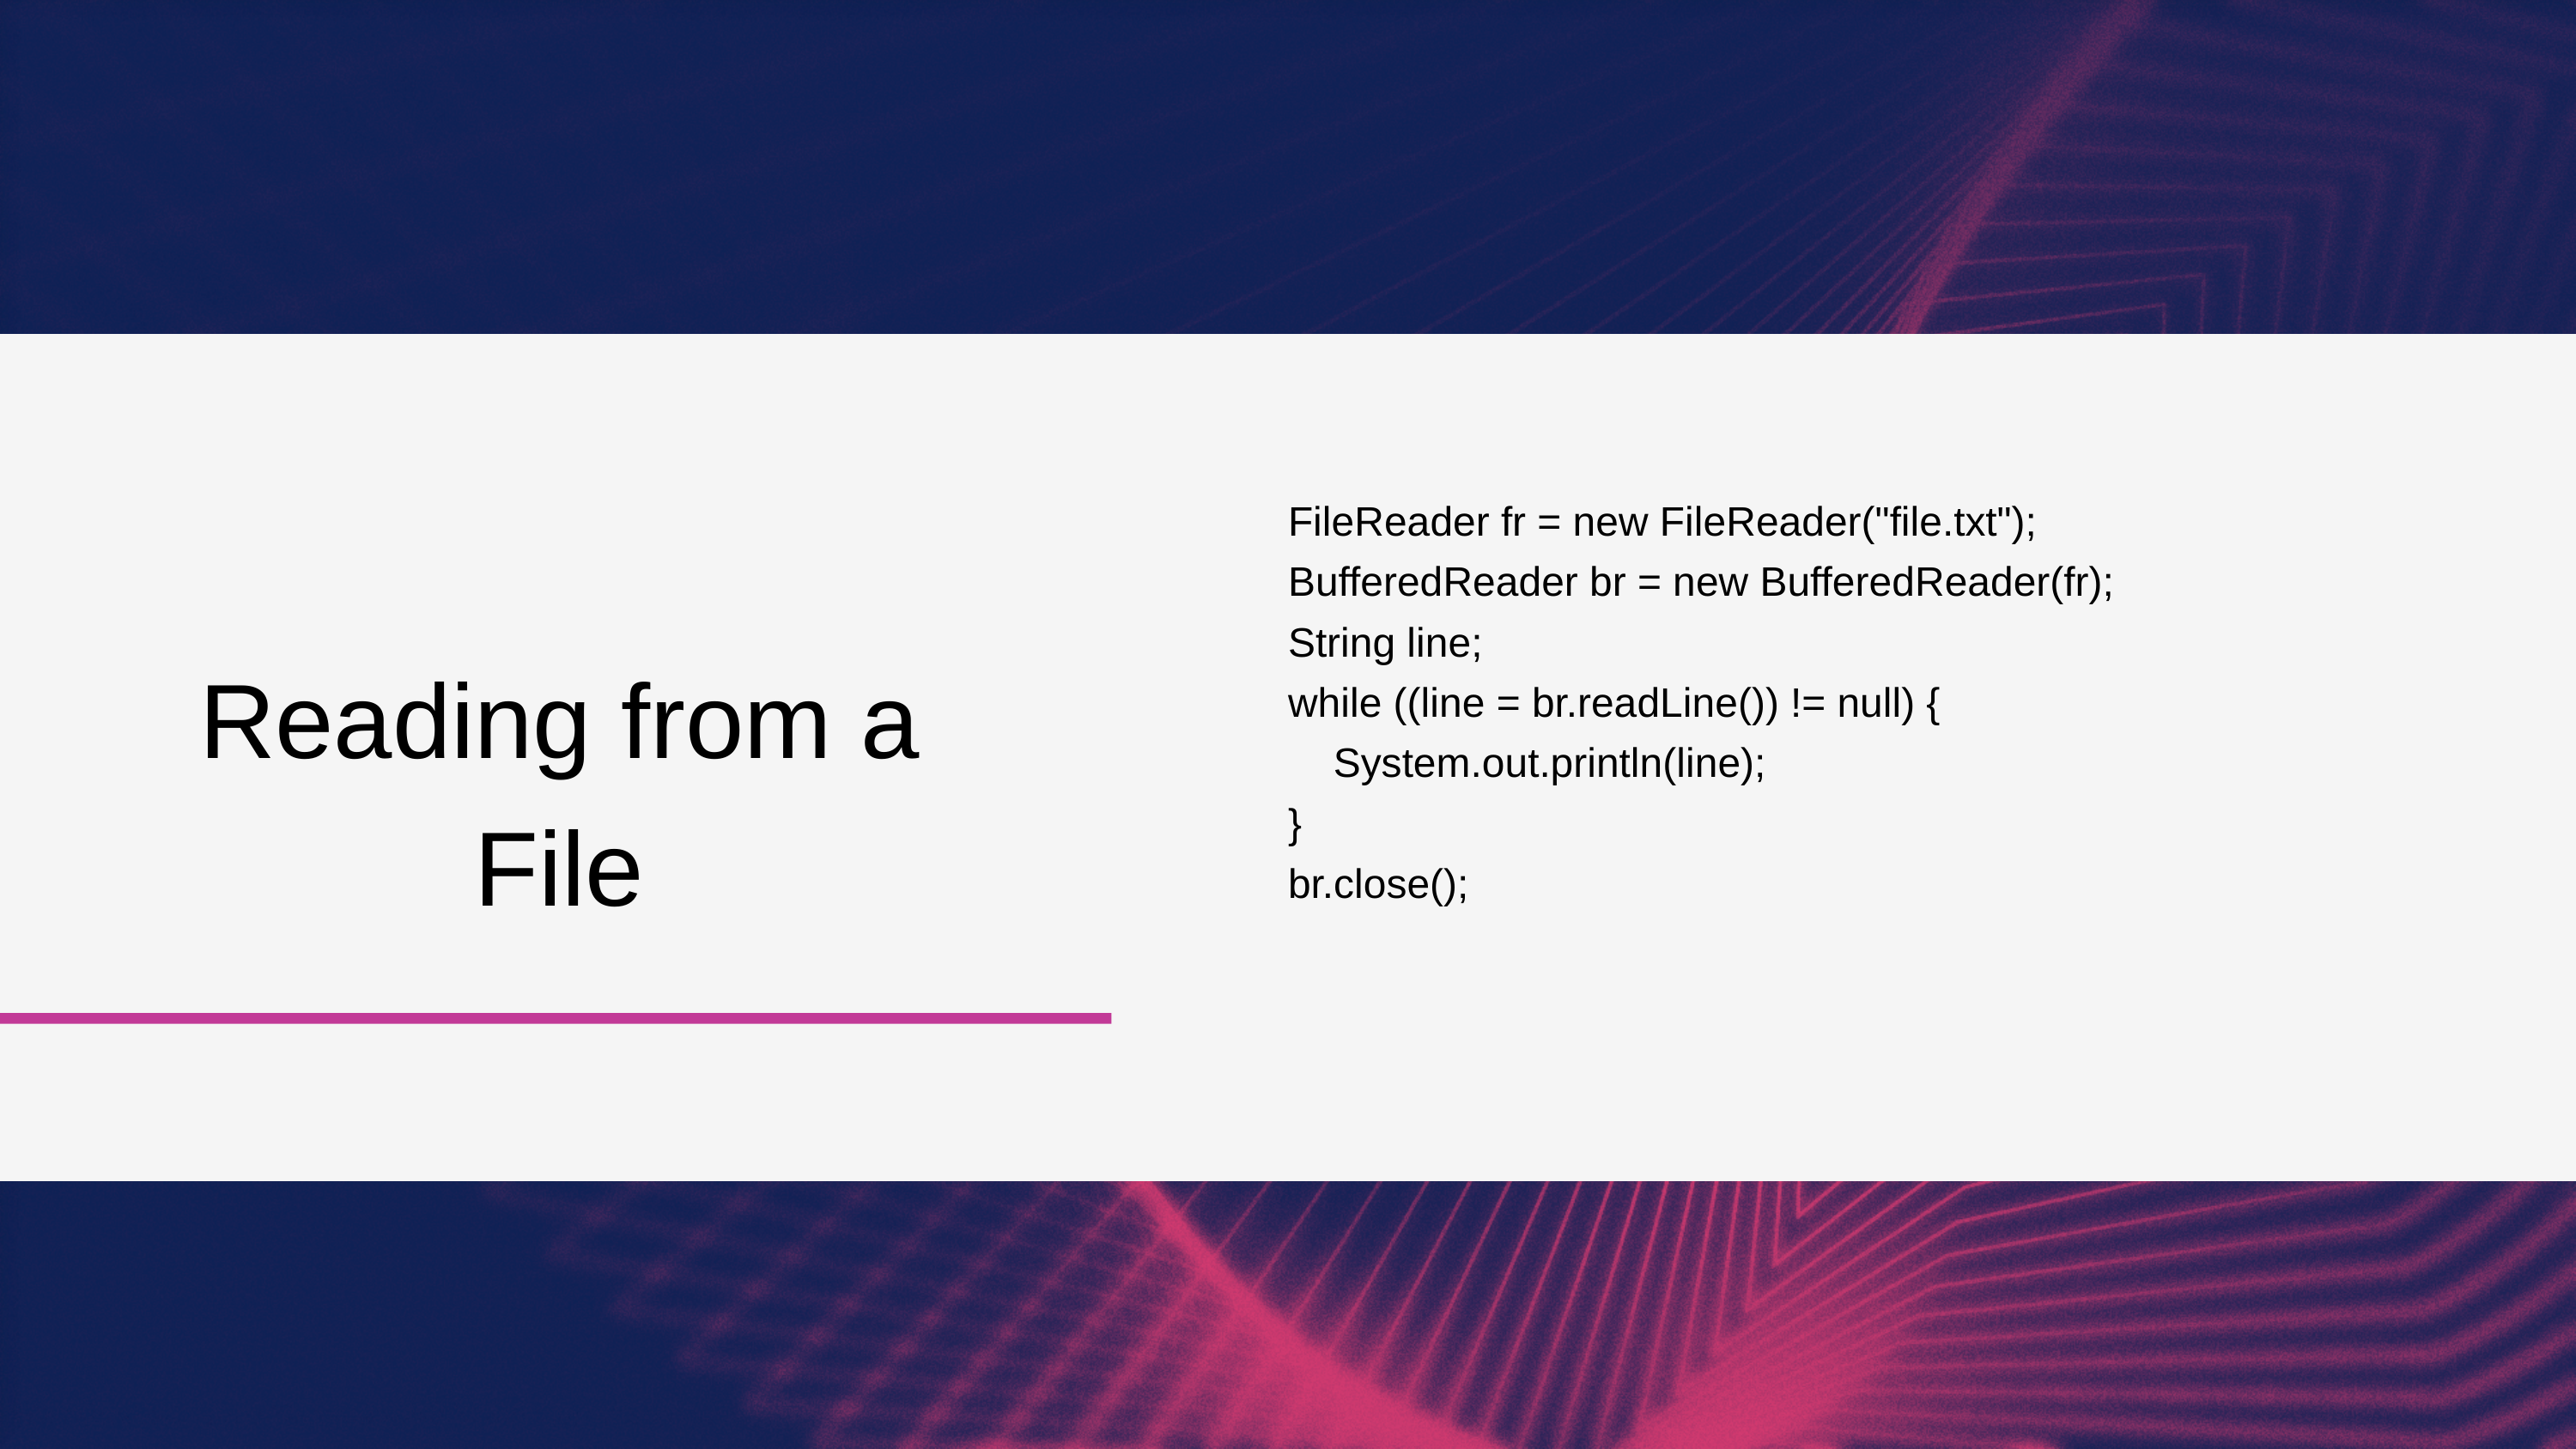

FileReader fr = new FileReader("file.txt");
BufferedReader br = new BufferedReader(fr);
String line;
while ((line = br.readLine()) != null) {
    System.out.println(line);
}
br.close();

Reading from a File